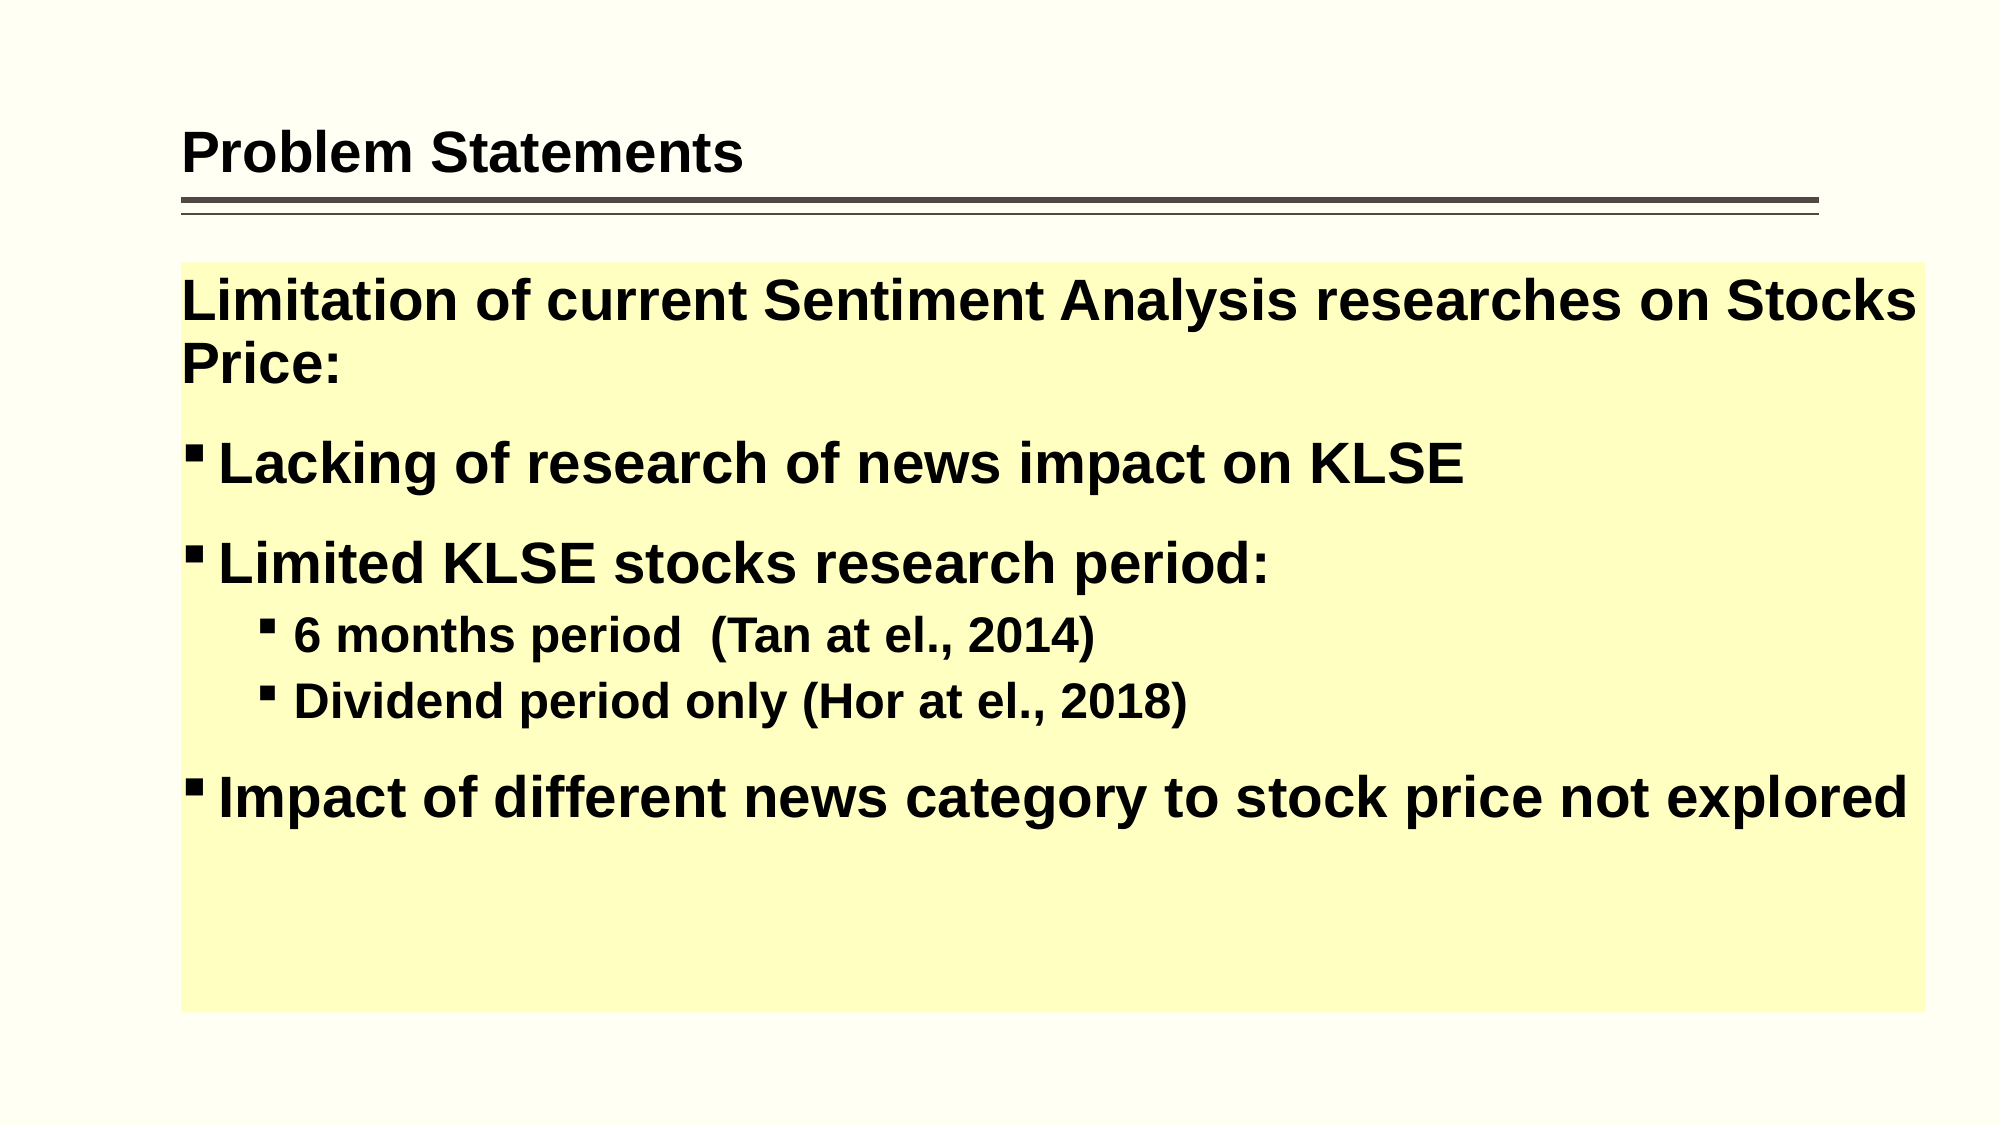

# Problem Statements
Limitation of current Sentiment Analysis researches on Stocks Price:
Lacking of research of news impact on KLSE
Limited KLSE stocks research period:
6 months period  (Tan at el., 2014)
Dividend period only (Hor at el., 2018)
Impact of different news category to stock price not explored